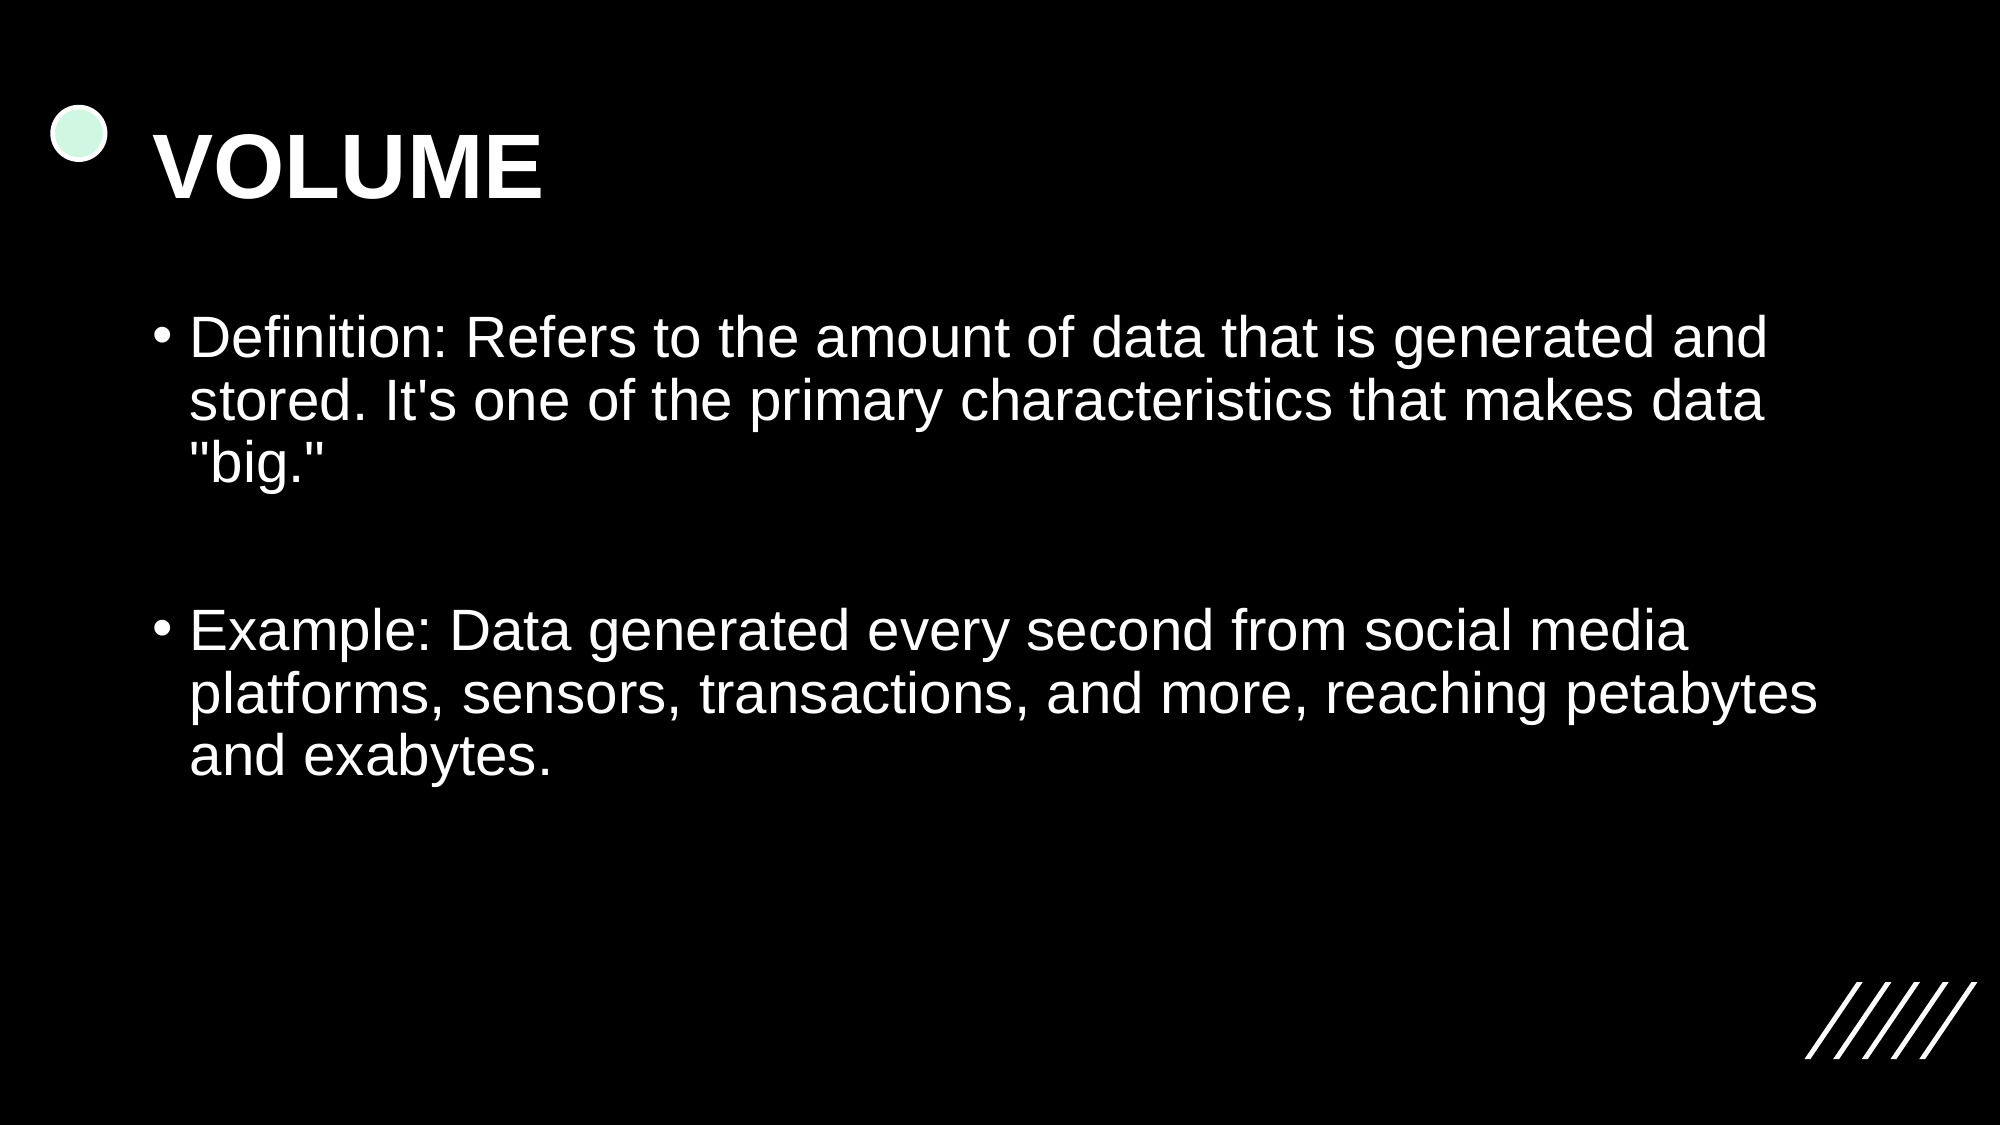

# VOLUME
Definition: Refers to the amount of data that is generated and stored. It's one of the primary characteristics that makes data "big."

Example: Data generated every second from social media platforms, sensors, transactions, and more, reaching petabytes and exabytes.